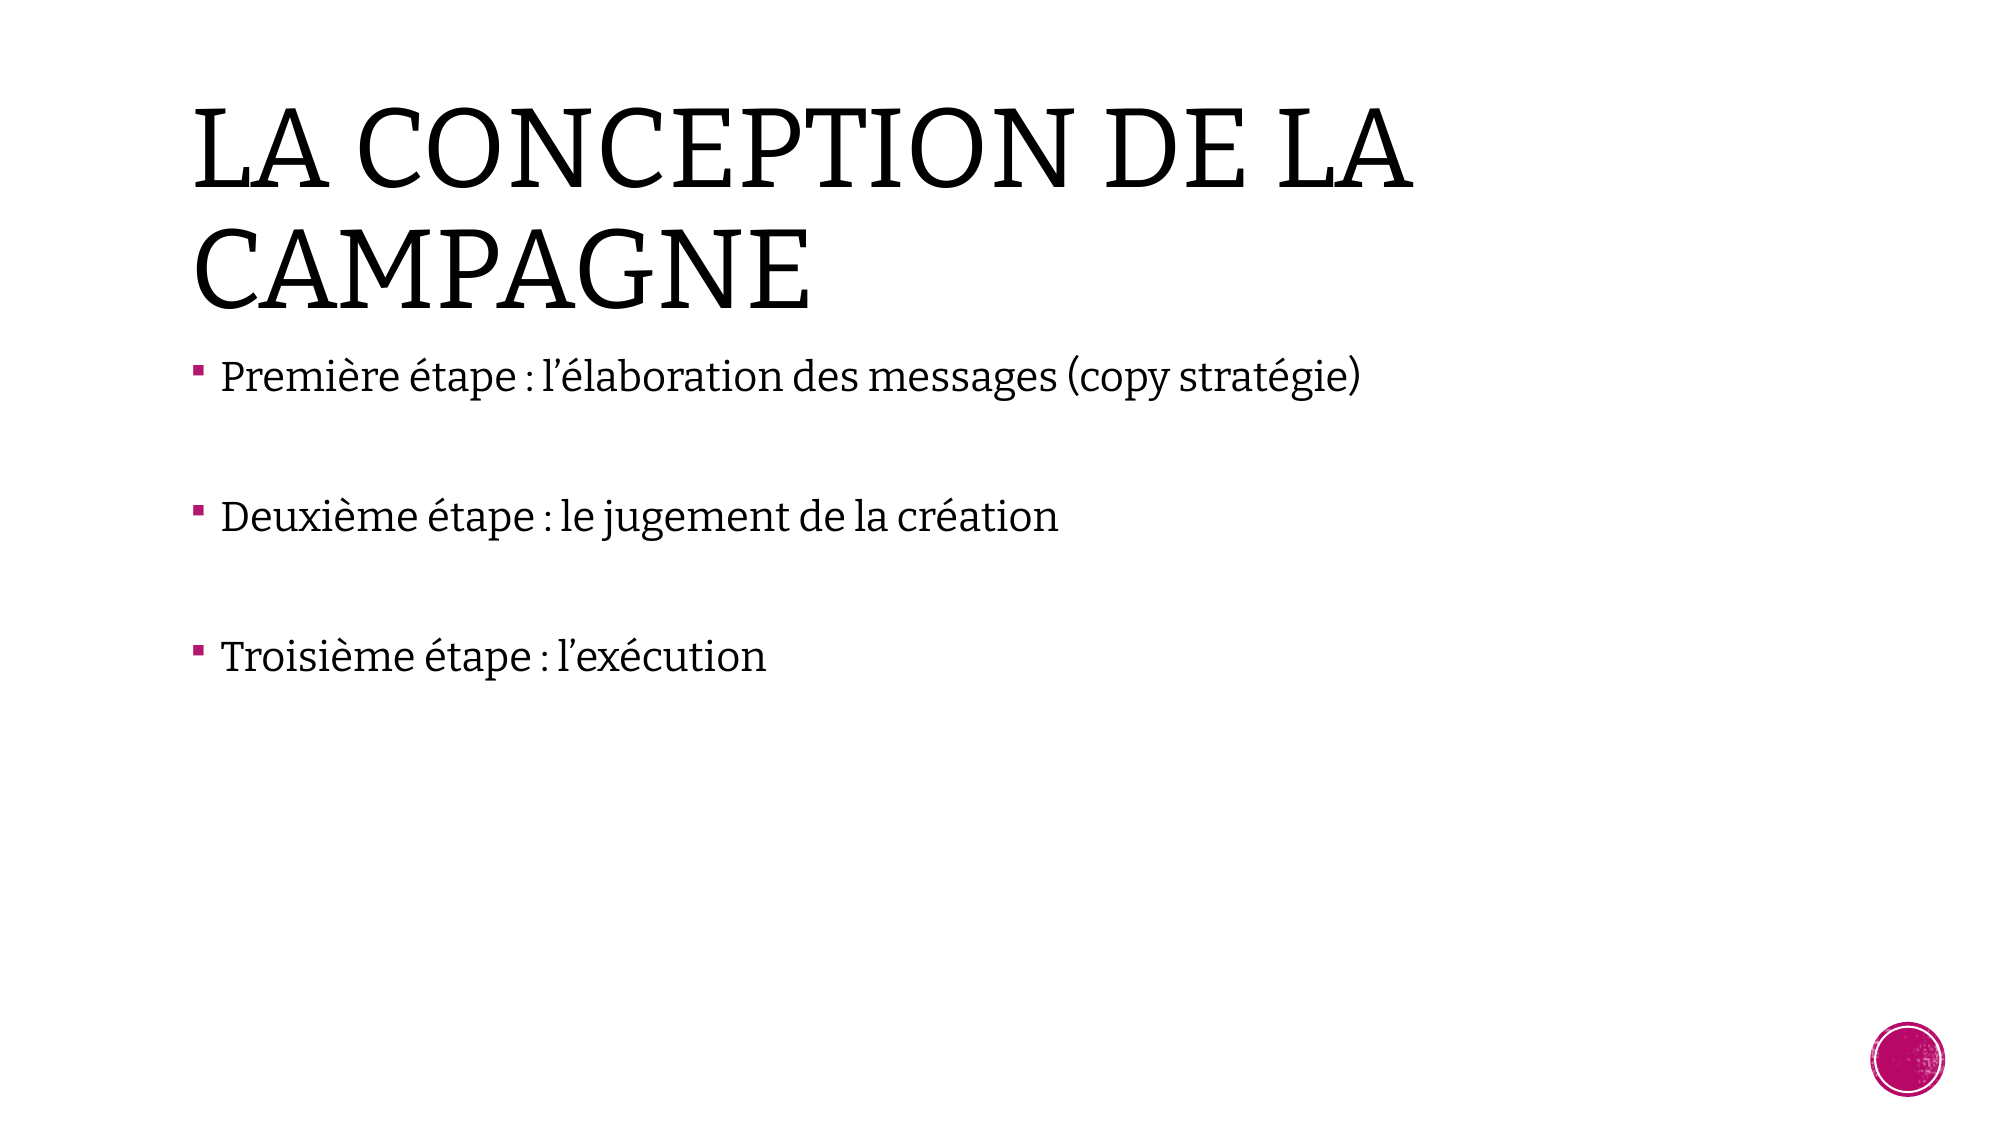

# La conception de la campagne
Première étape : l’élaboration des messages (copy stratégie)

Deuxième étape : le jugement de la création

Troisième étape : l’exécution